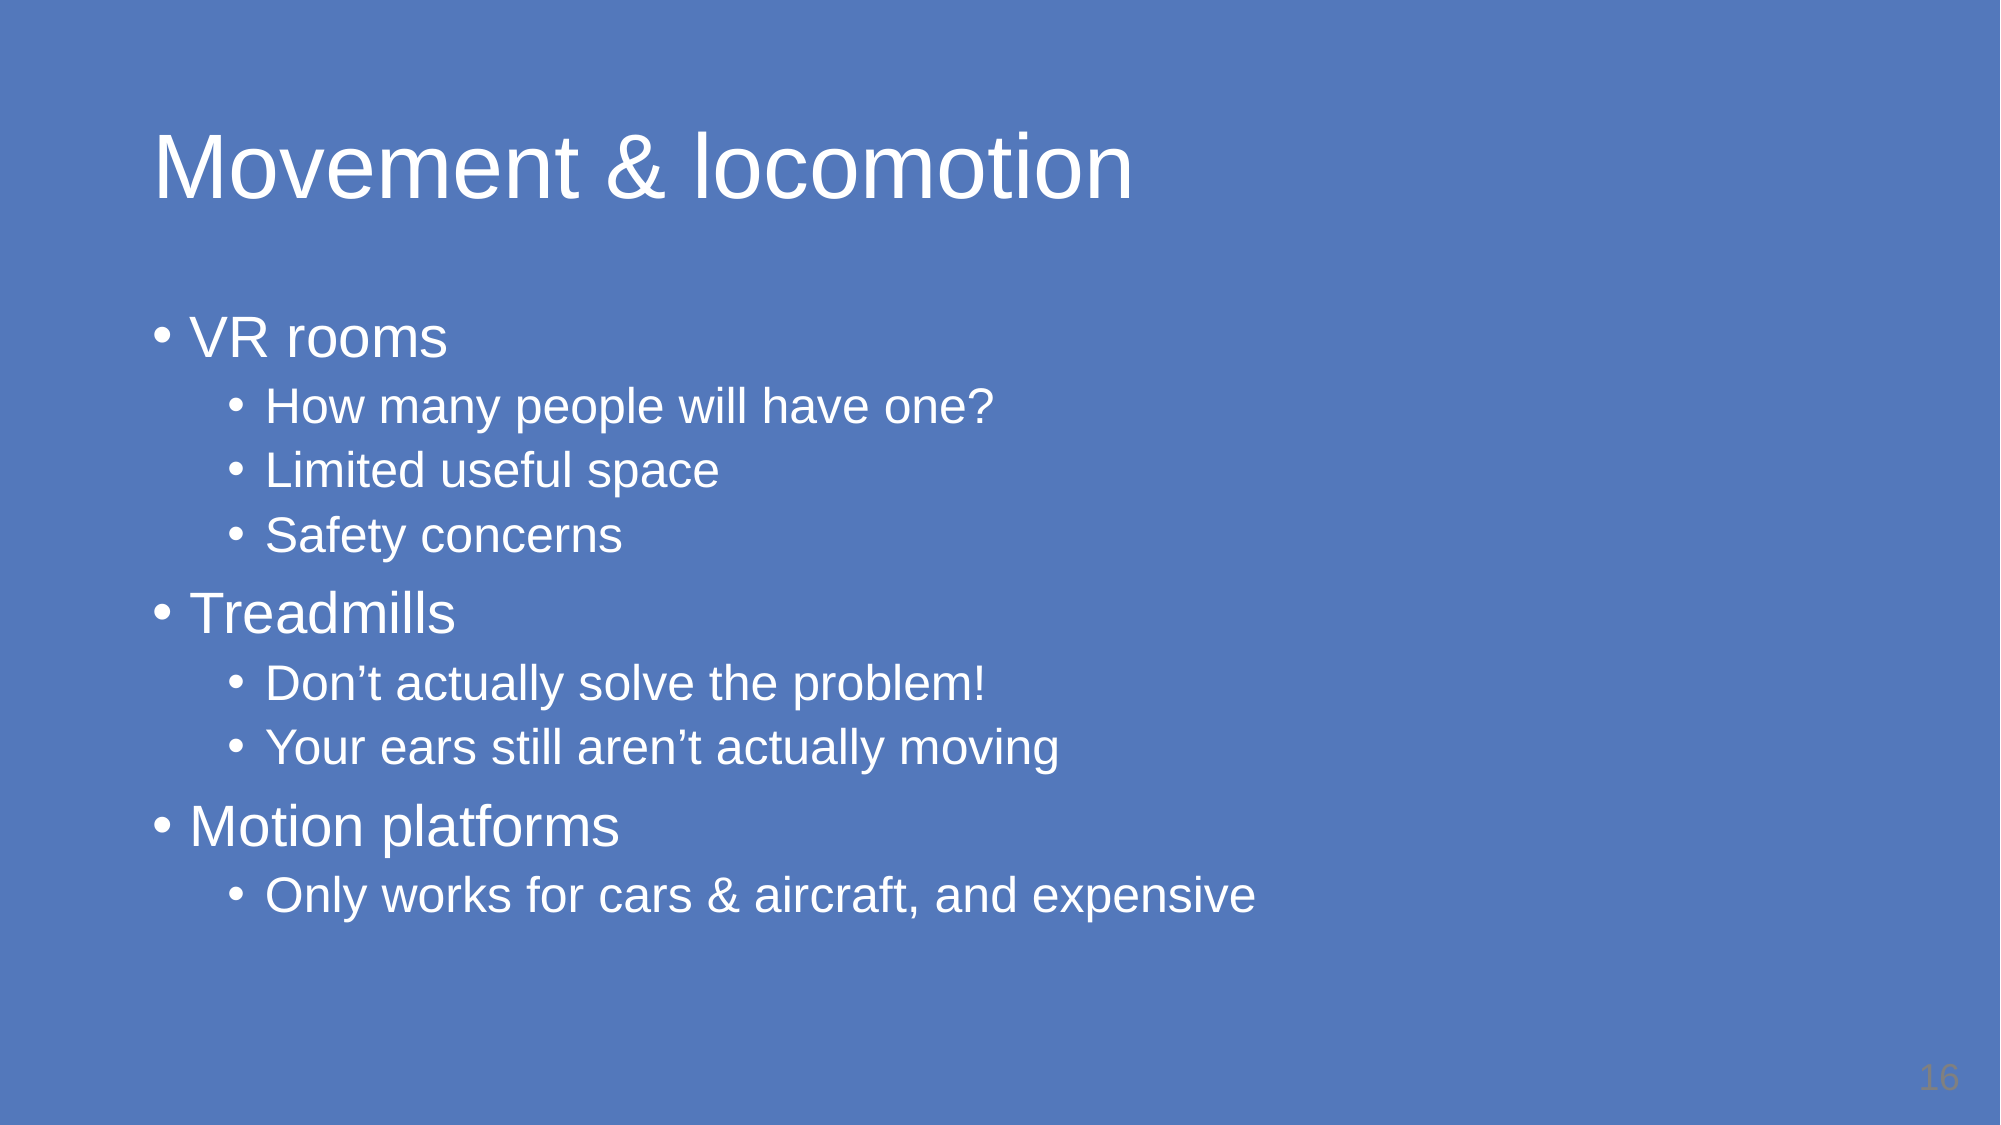

# Movement & locomotion
VR rooms
How many people will have one?
Limited useful space
Safety concerns
Treadmills
Don’t actually solve the problem!
Your ears still aren’t actually moving
Motion platforms
Only works for cars & aircraft, and expensive
16